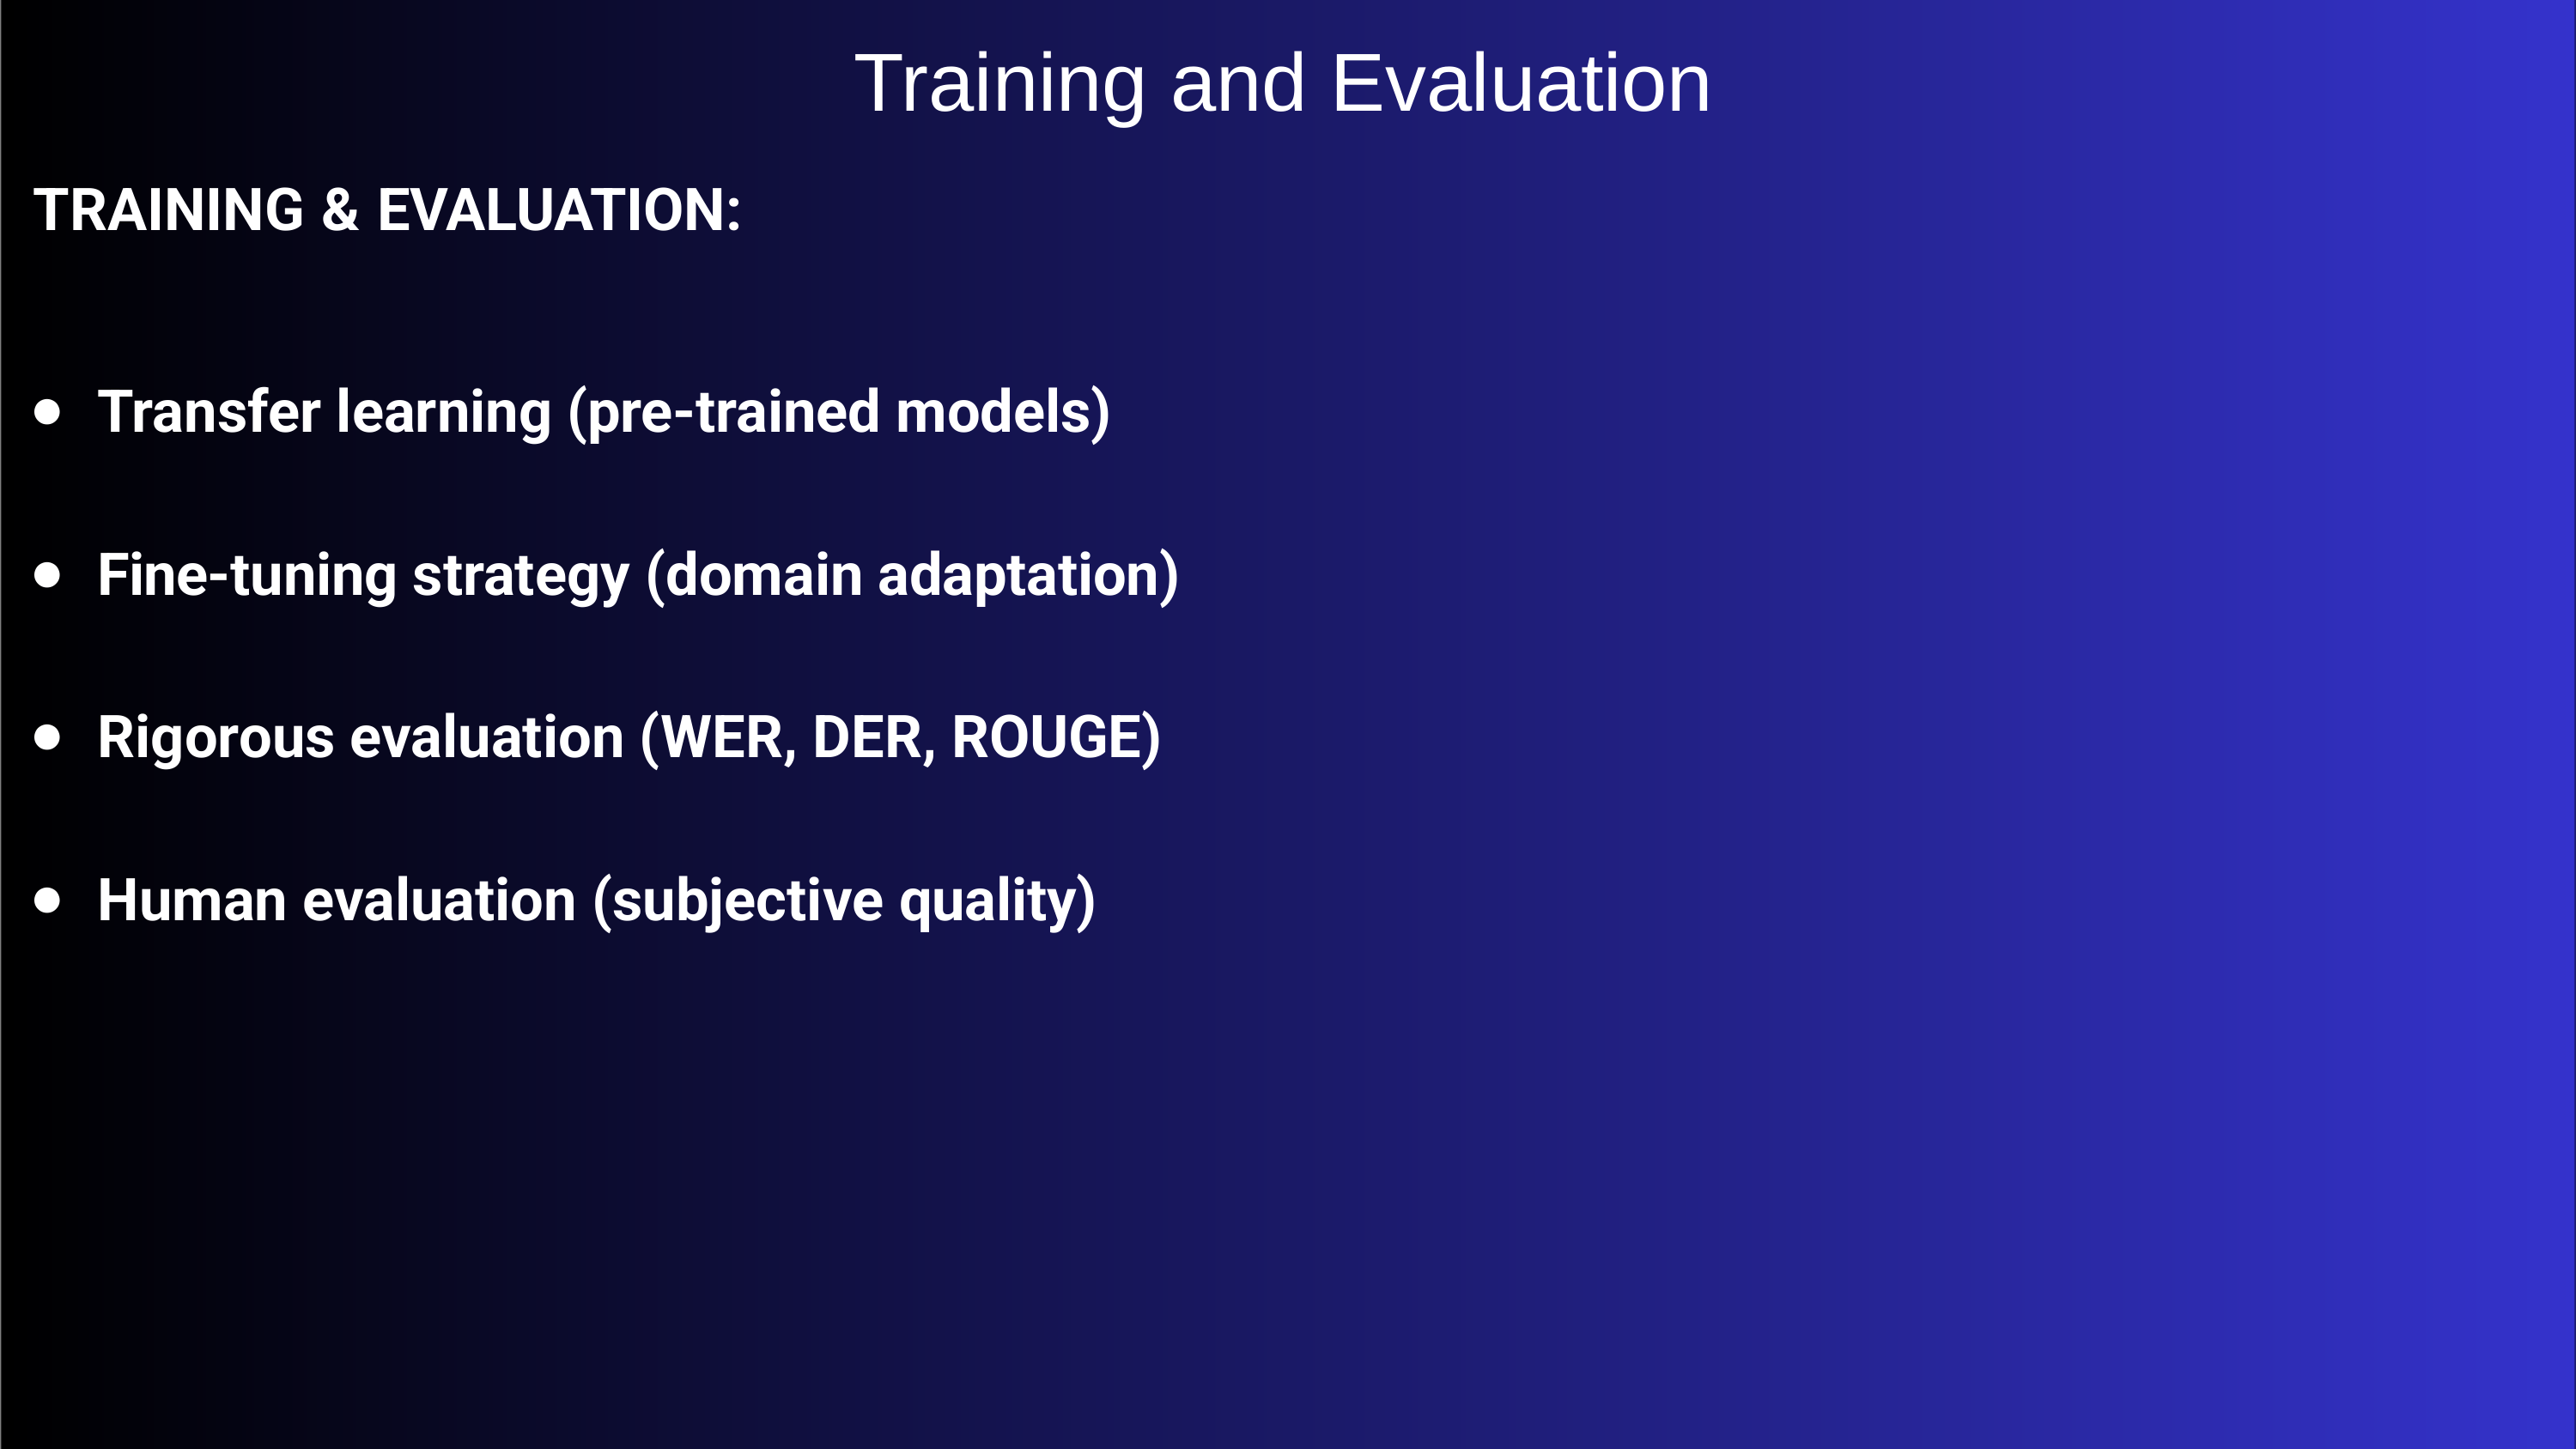

# Training and Evaluation
TRAINING & EVALUATION:

Transfer learning (pre-trained models)

Fine-tuning strategy (domain adaptation)

Rigorous evaluation (WER, DER, ROUGE)

Human evaluation (subjective quality)